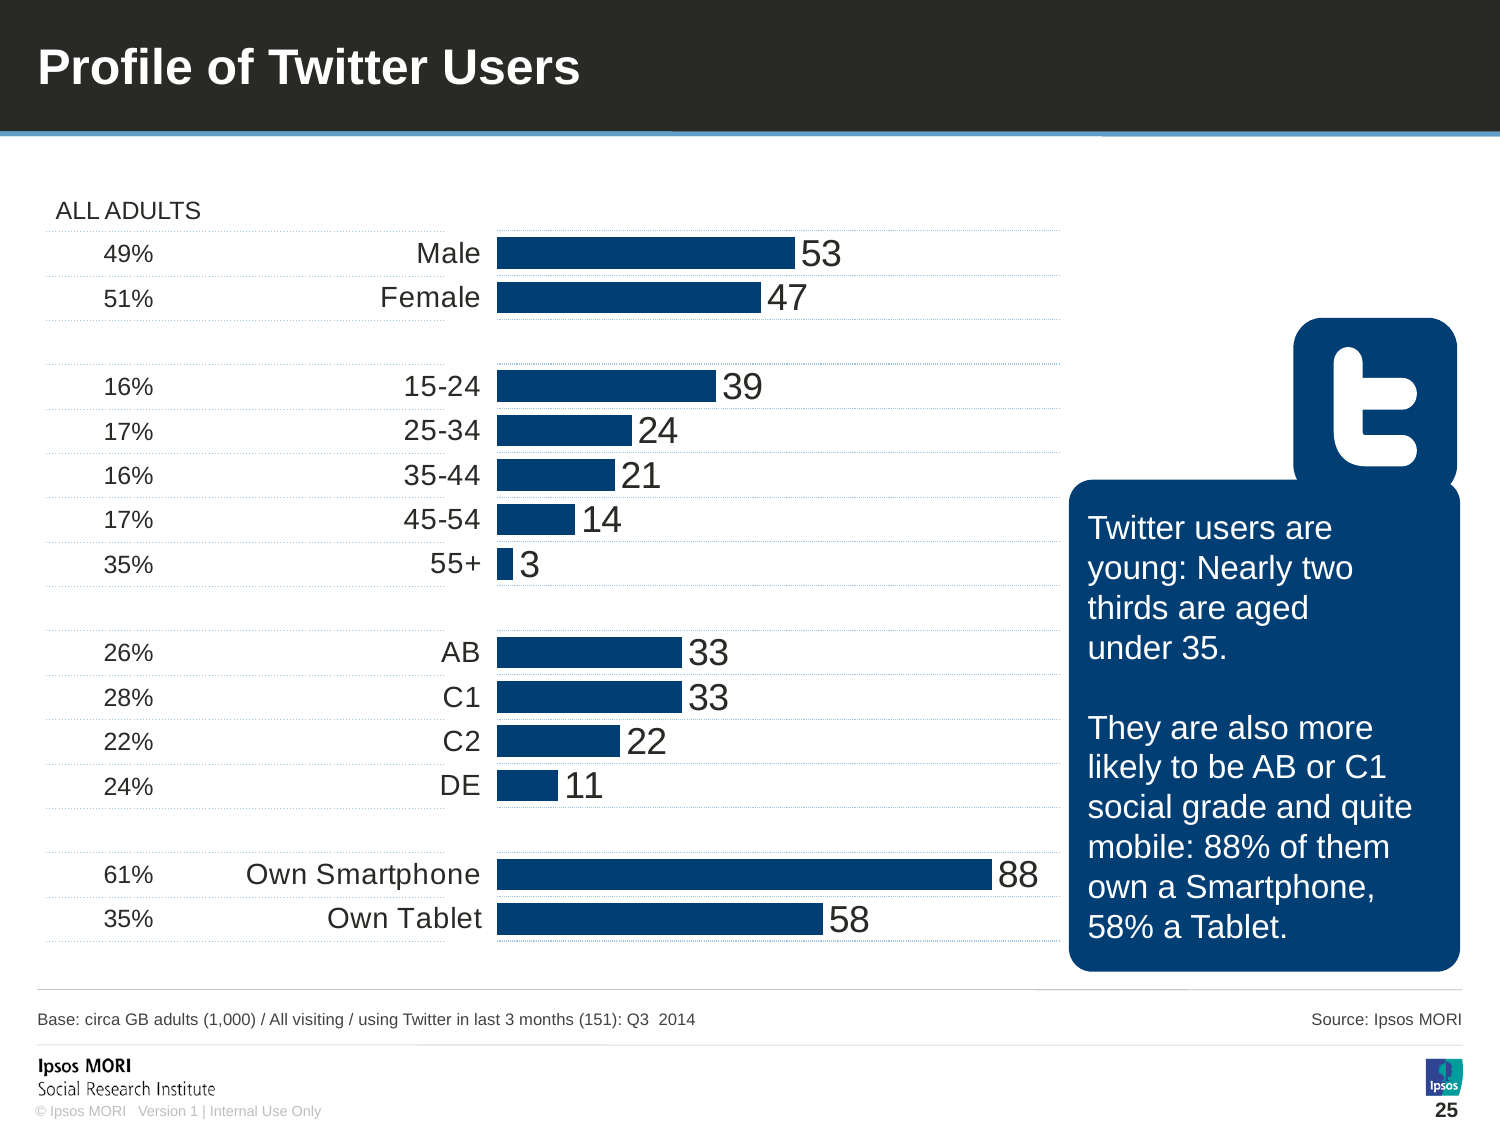

# Profile of Twitter Users

### Chart

| Category | Column2 |
|---|---|
| Male | 53.0 |
| Female | 47.0 |
|  | None |
| 15-24 | 39.0 |
| 25-34 | 24.0 |
| 35-44 | 21.0 |
| 45-54 | 14.0 |
| 55+ | 3.0 |
|  | None |
| AB | 33.0 |
| C1 | 33.0 |
| C2 | 22.0 |
| DE | 11.0 |
|  | None |
| Own Smartphone | 88.0 |
| Own Tablet | 58.0 |
| ALL ADULTS |  |
| --- | --- |
| 49% |  |
| 51% |  |
|  |  |
| 16% |  |
| 17% |  |
| 16% |  |
| 17% |  |
| 35% |  |
|  |  |
| 26% |  |
| 28% |  |
| 22% |  |
| 24% |  |
|  |  |
| 61% |  |
| 35% |  |

Twitter users are young: Nearly two thirds are aged
under 35.

They are also more likely to be AB or C1 social grade and quite mobile: 88% of them own a Smartphone, 58% a Tablet.
Twitter users are young: Nearly two thirds are aged
under 35.

They are also more likely to be AB or C1 social grade and quite mobile: 88% of them own a Smartphone, 58% a Tablet.
Base: circa GB adults (1,000) / All visiting / using Twitter in last 3 months (151): Q3  2014
Source: Ipsos MORI